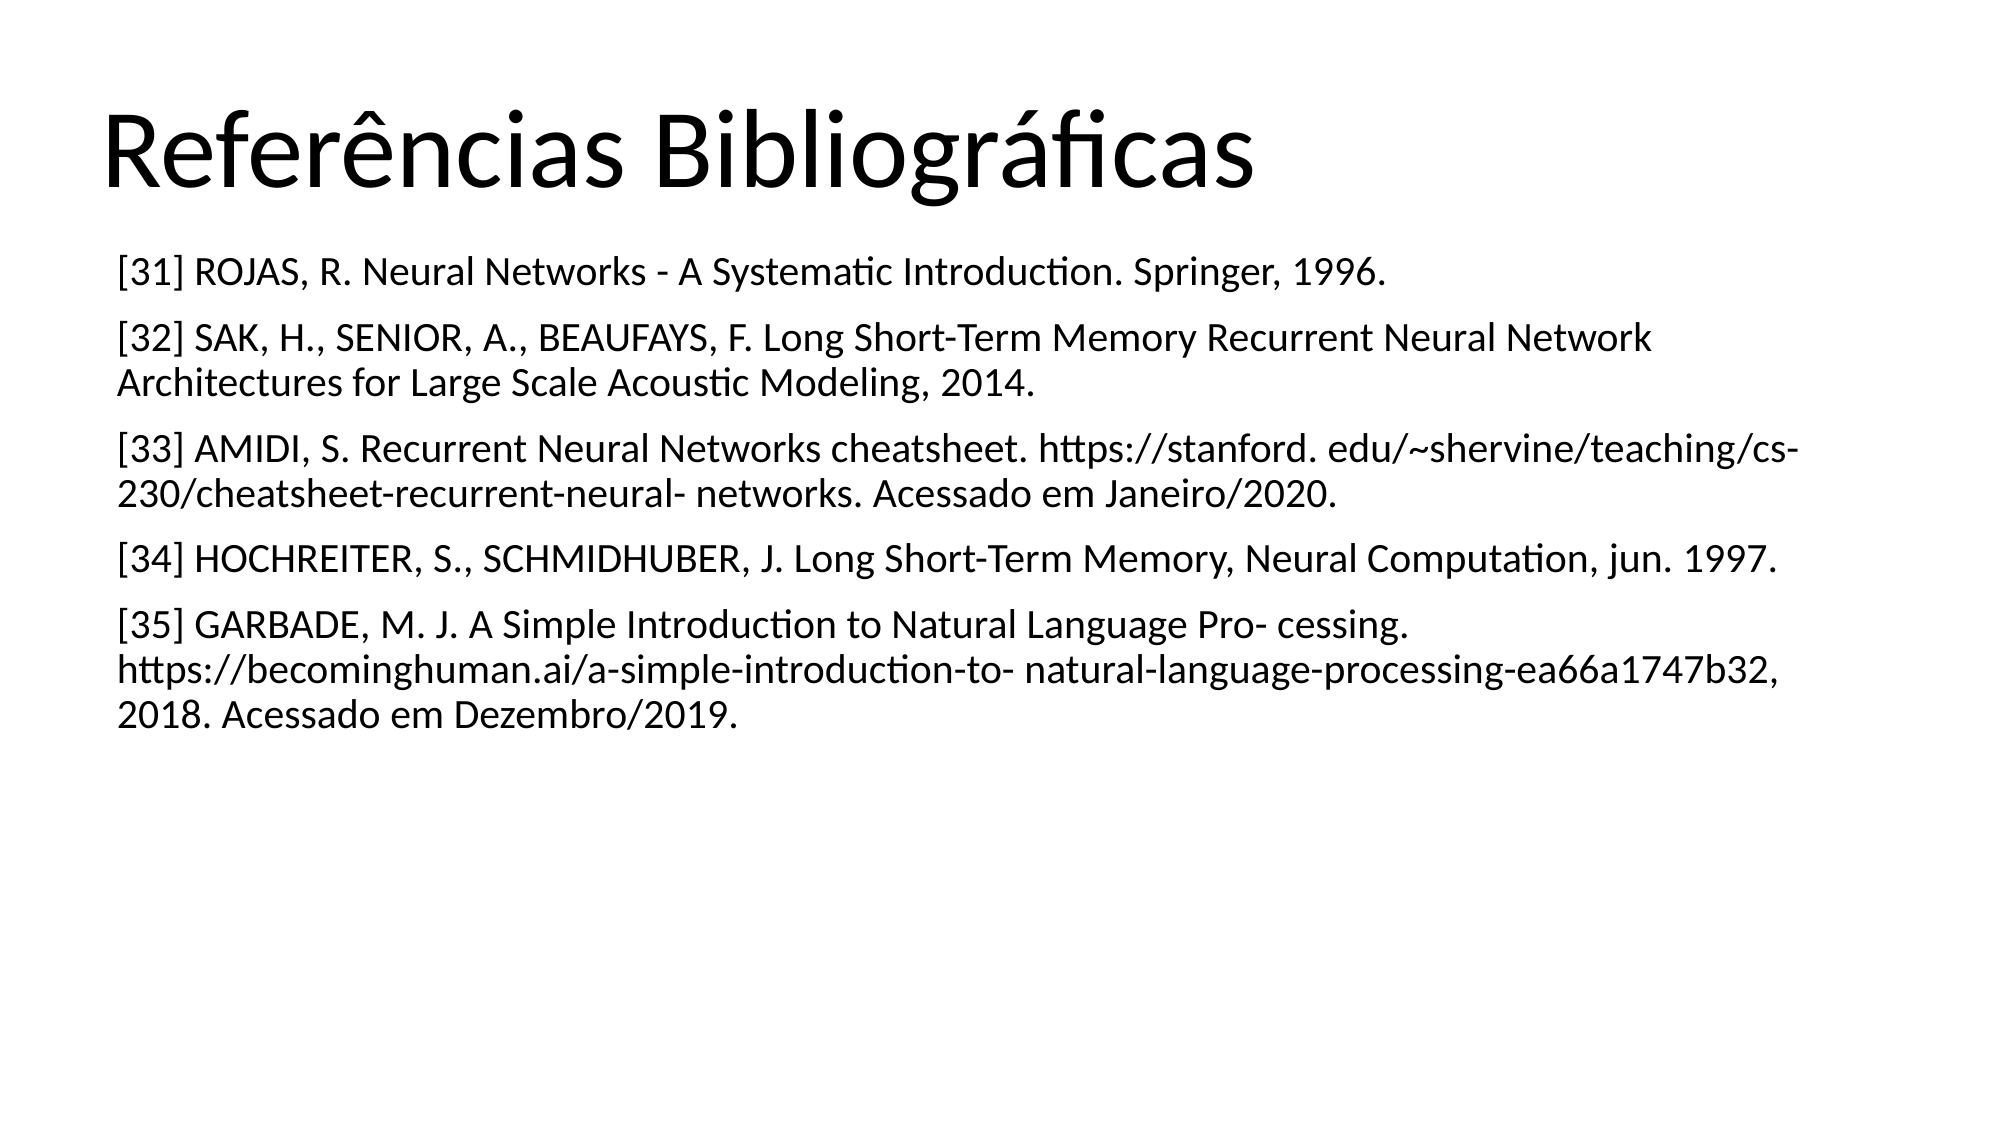

# Referências Bibliográficas
[31] ROJAS, R. Neural Networks - A Systematic Introduction. Springer, 1996.
[32] SAK, H., SENIOR, A., BEAUFAYS, F. Long Short-Term Memory Recurrent Neural Network Architectures for Large Scale Acoustic Modeling, 2014.
[33] AMIDI, S. Recurrent Neural Networks cheatsheet. https://stanford. edu/~shervine/teaching/cs-230/cheatsheet-recurrent-neural- networks. Acessado em Janeiro/2020.
[34] HOCHREITER, S., SCHMIDHUBER, J. Long Short-Term Memory, Neural Computation, jun. 1997.
[35] GARBADE, M. J. A Simple Introduction to Natural Language Pro- cessing. https://becominghuman.ai/a-simple-introduction-to- natural-language-processing-ea66a1747b32, 2018. Acessado em Dezembro/2019.